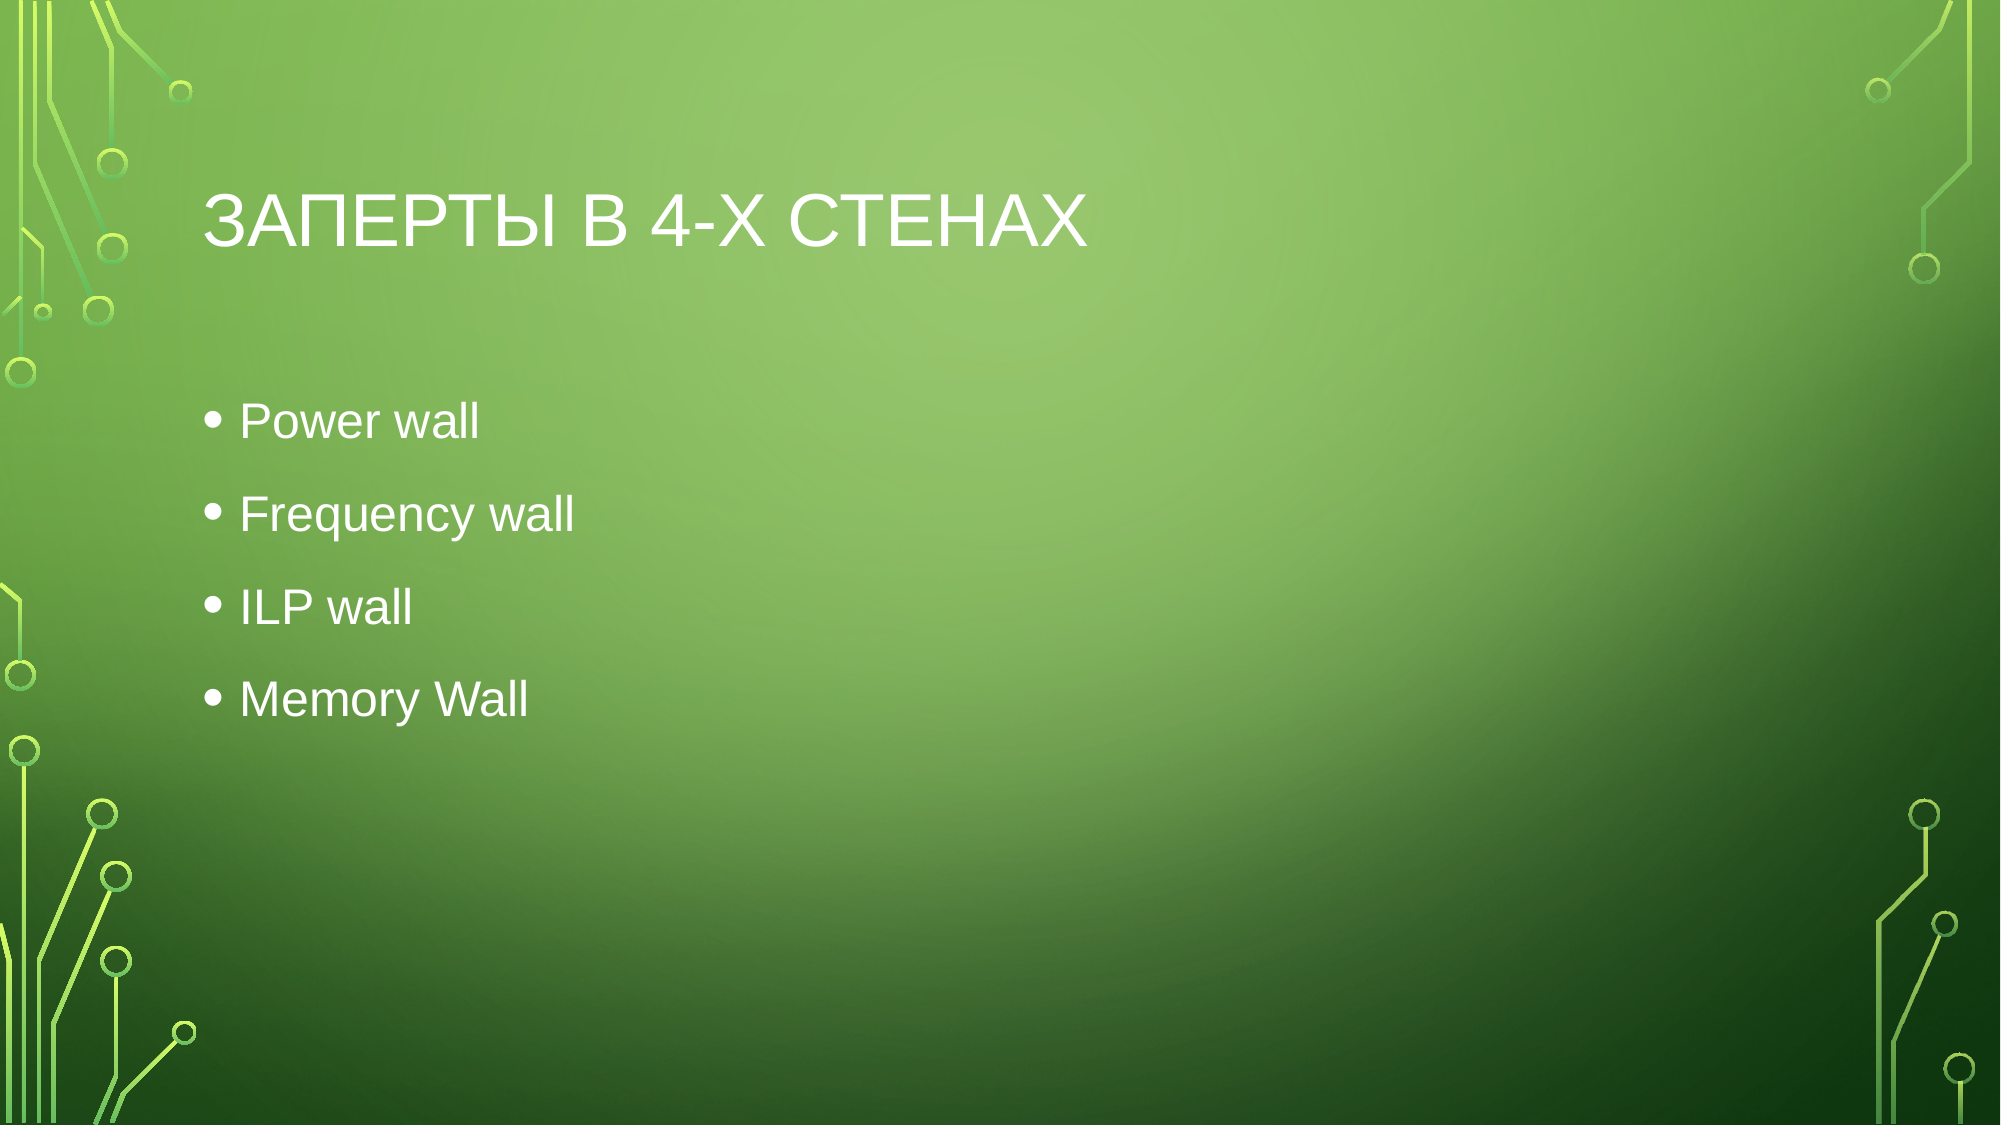

# Заперты в 4-х стенах
Power wall
Frequency wall
ILP wall
Memory Wall